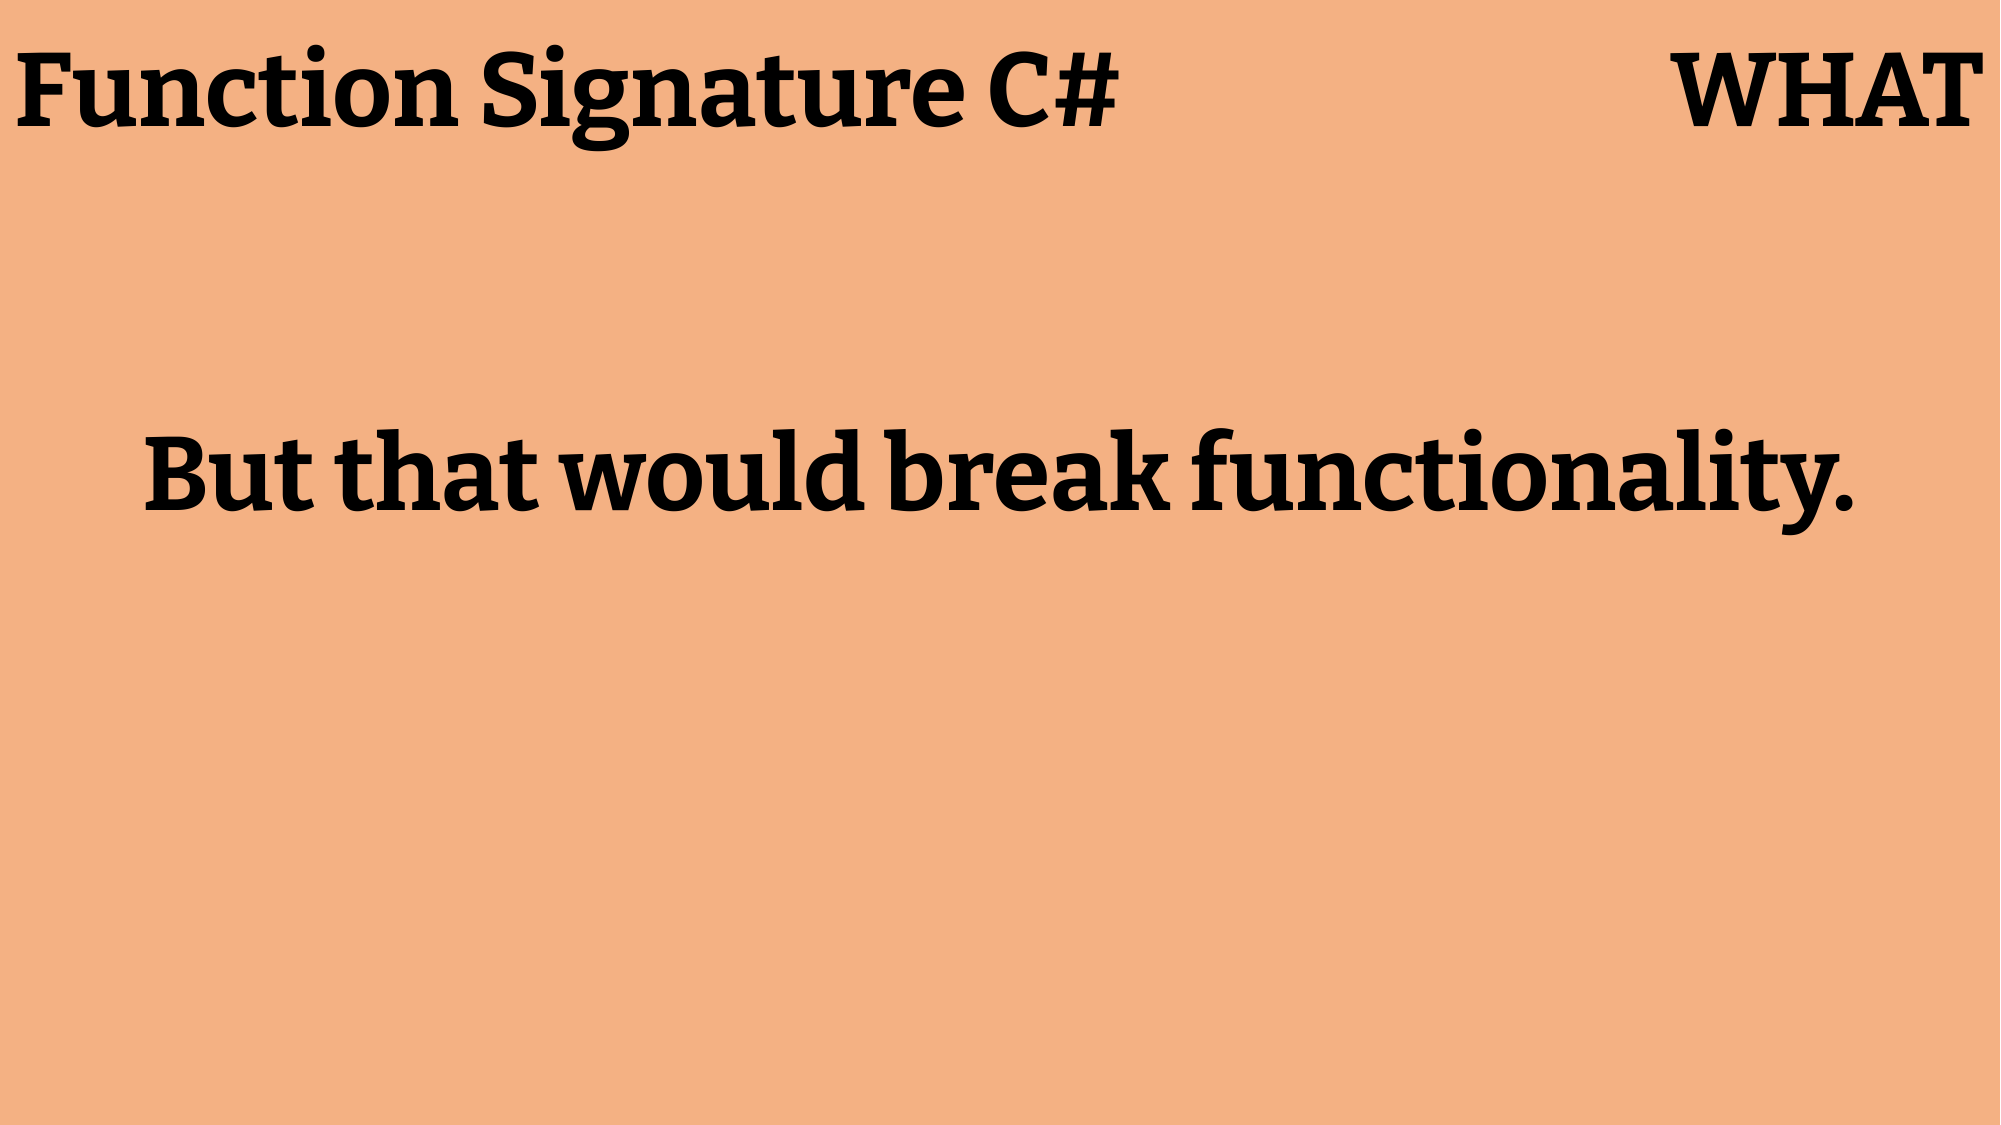

Function Signature C#
WHAT
But that would break functionality.